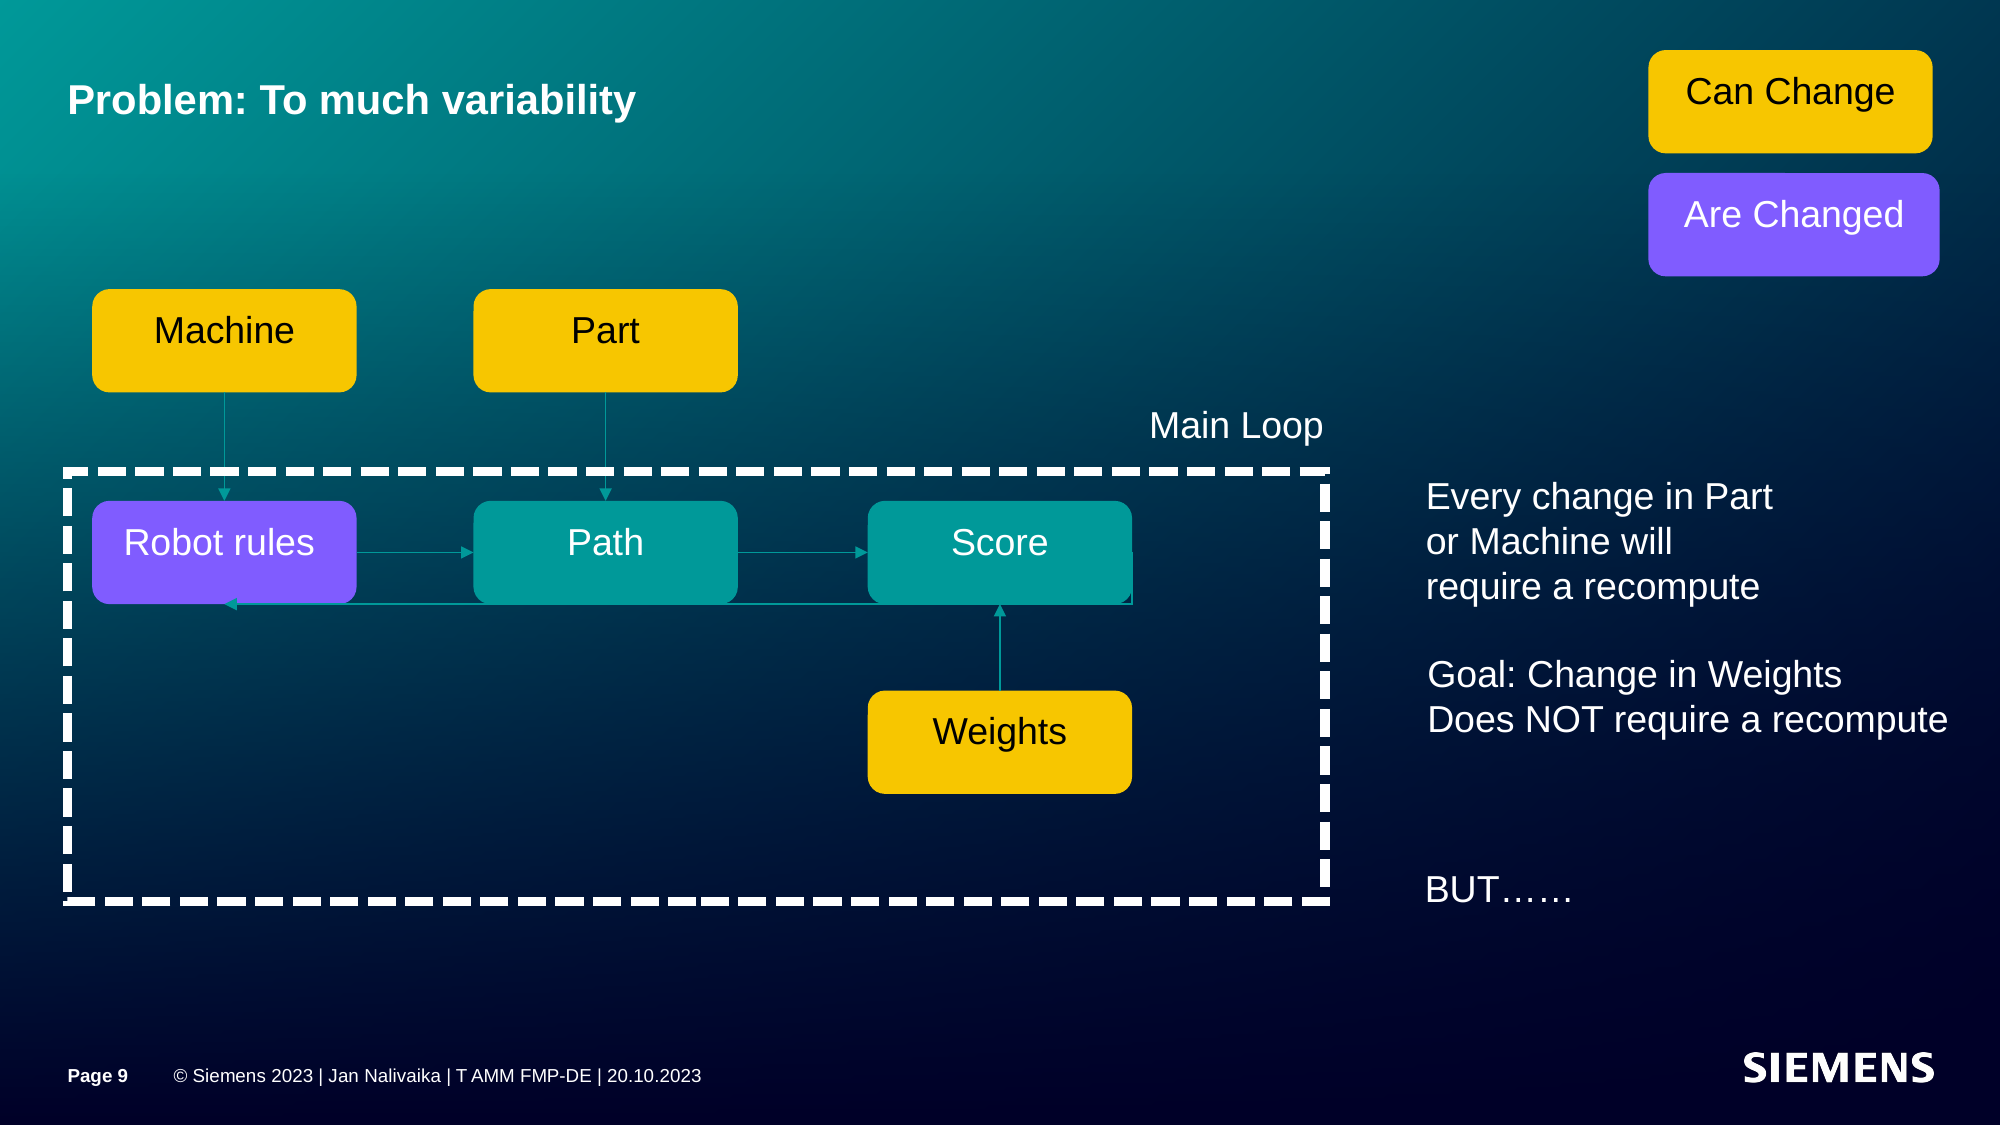

Can Change
# Problem: To much variability
Are Changed
Machine
Part
Main Loop

Every change in Part
or Machine will
require a recompute
Robot rules
Path
Score
Goal: Change in Weights
Does NOT require a recompute
Weights
BUT……
Page 9
© Siemens 2023 | Jan Nalivaika | T AMM FMP-DE | 20.10.2023